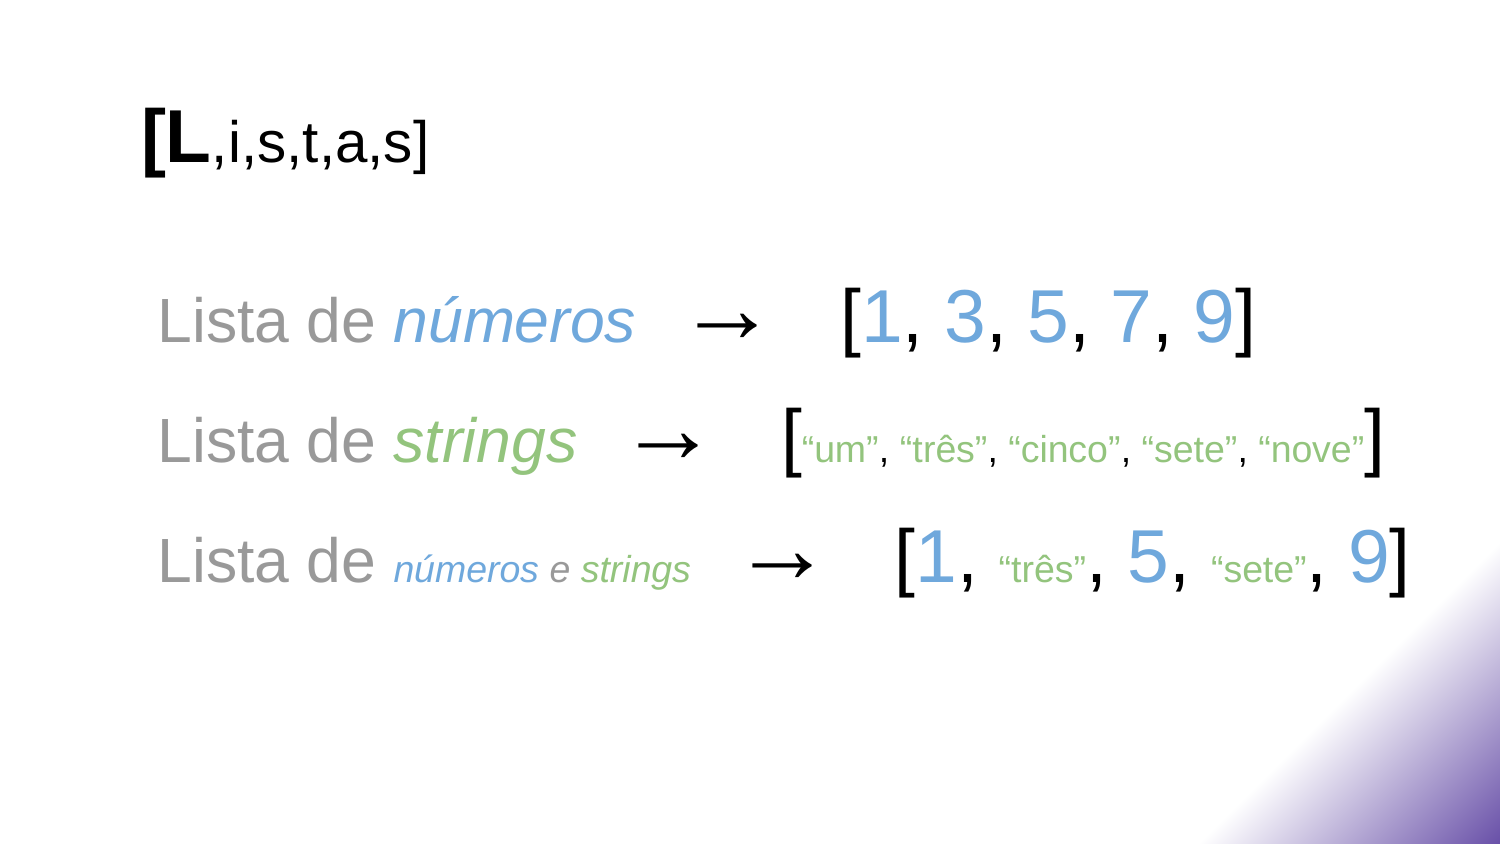

# [L,i,s,t,a,s]

Lista de números  →   [1, 3, 5, 7, 9]
Lista de strings  →   [“um”, “três”, “cinco”, “sete”, “nove”]
Lista de números e strings  →   [1, “três”, 5, “sete”, 9]